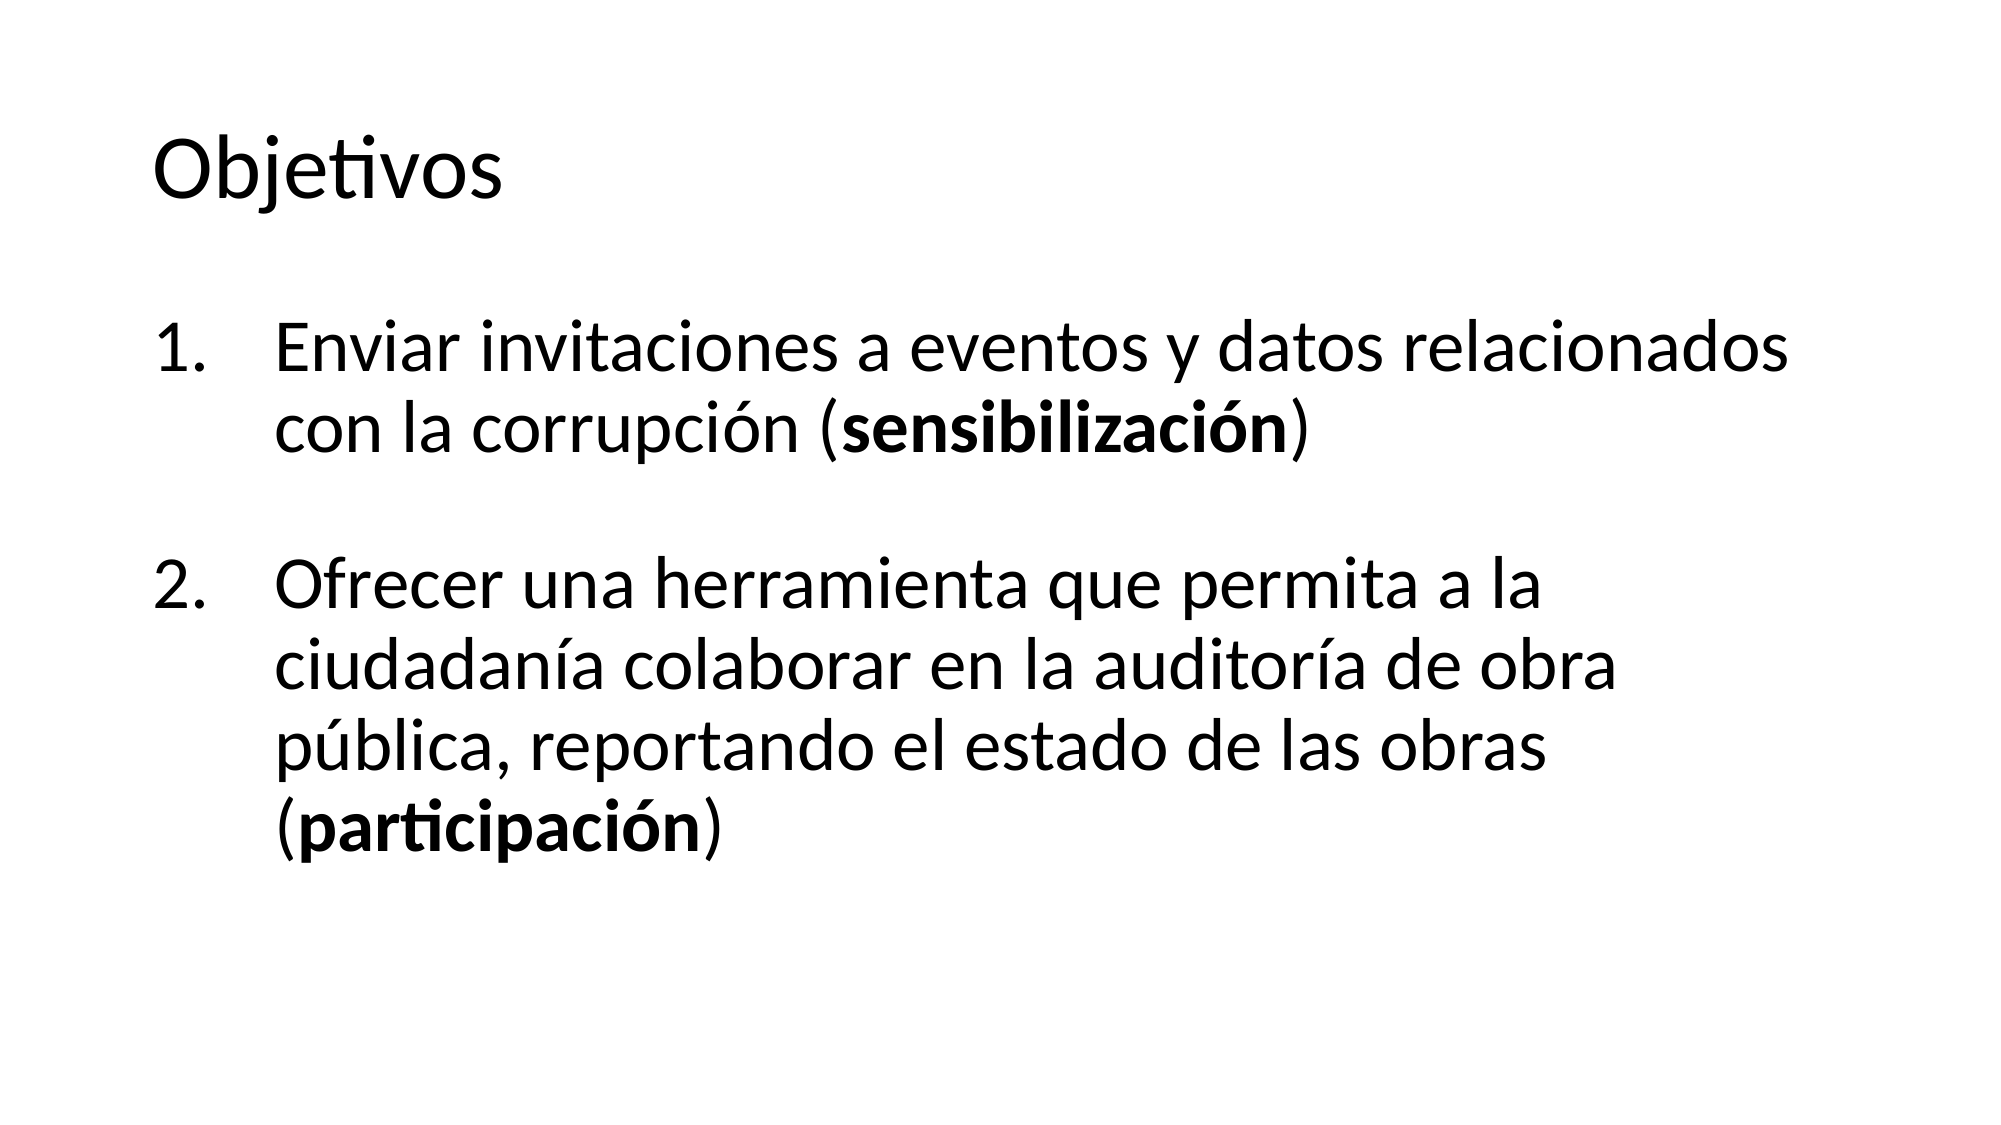

# Objetivos
Enviar invitaciones a eventos y datos relacionados con la corrupción (sensibilización)
Ofrecer una herramienta que permita a la ciudadanía colaborar en la auditoría de obra pública, reportando el estado de las obras (participación)